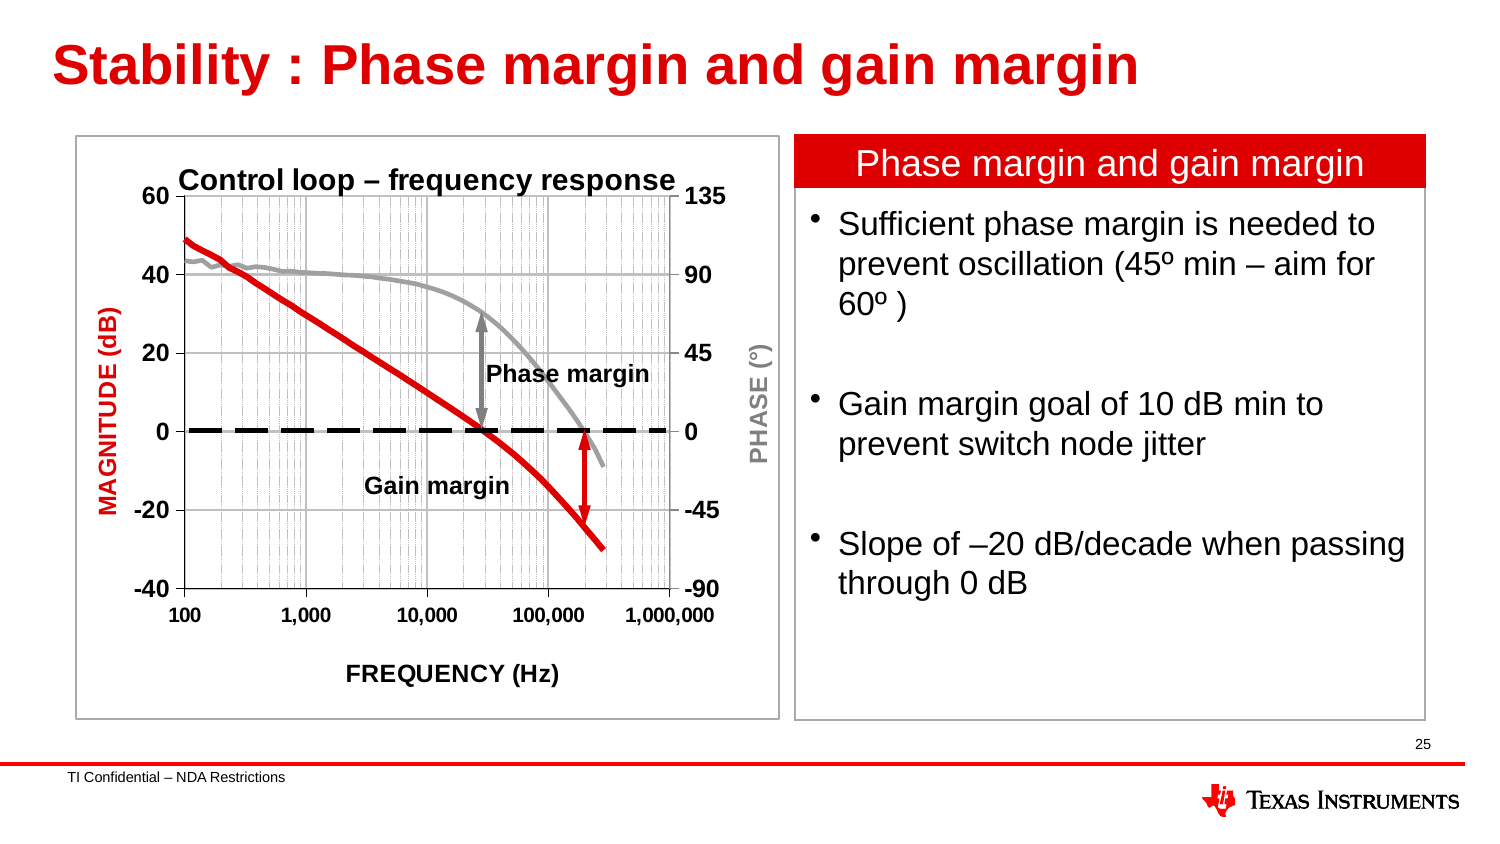

Stability : Phase margin and gain margin

### Chart: Control loop – frequency response

| Category | MAGNITUDE (dB) | PHASE (°) |
|---|---|---|
Phase margin and gain margin
Sufficient phase margin is needed to prevent oscillation (45º min – aim for 60º )

Gain margin goal of 10 dB min to prevent switch node jitter

Slope of –20 dB/decade when passing through 0 dB

Phase margin
Gain margin
25